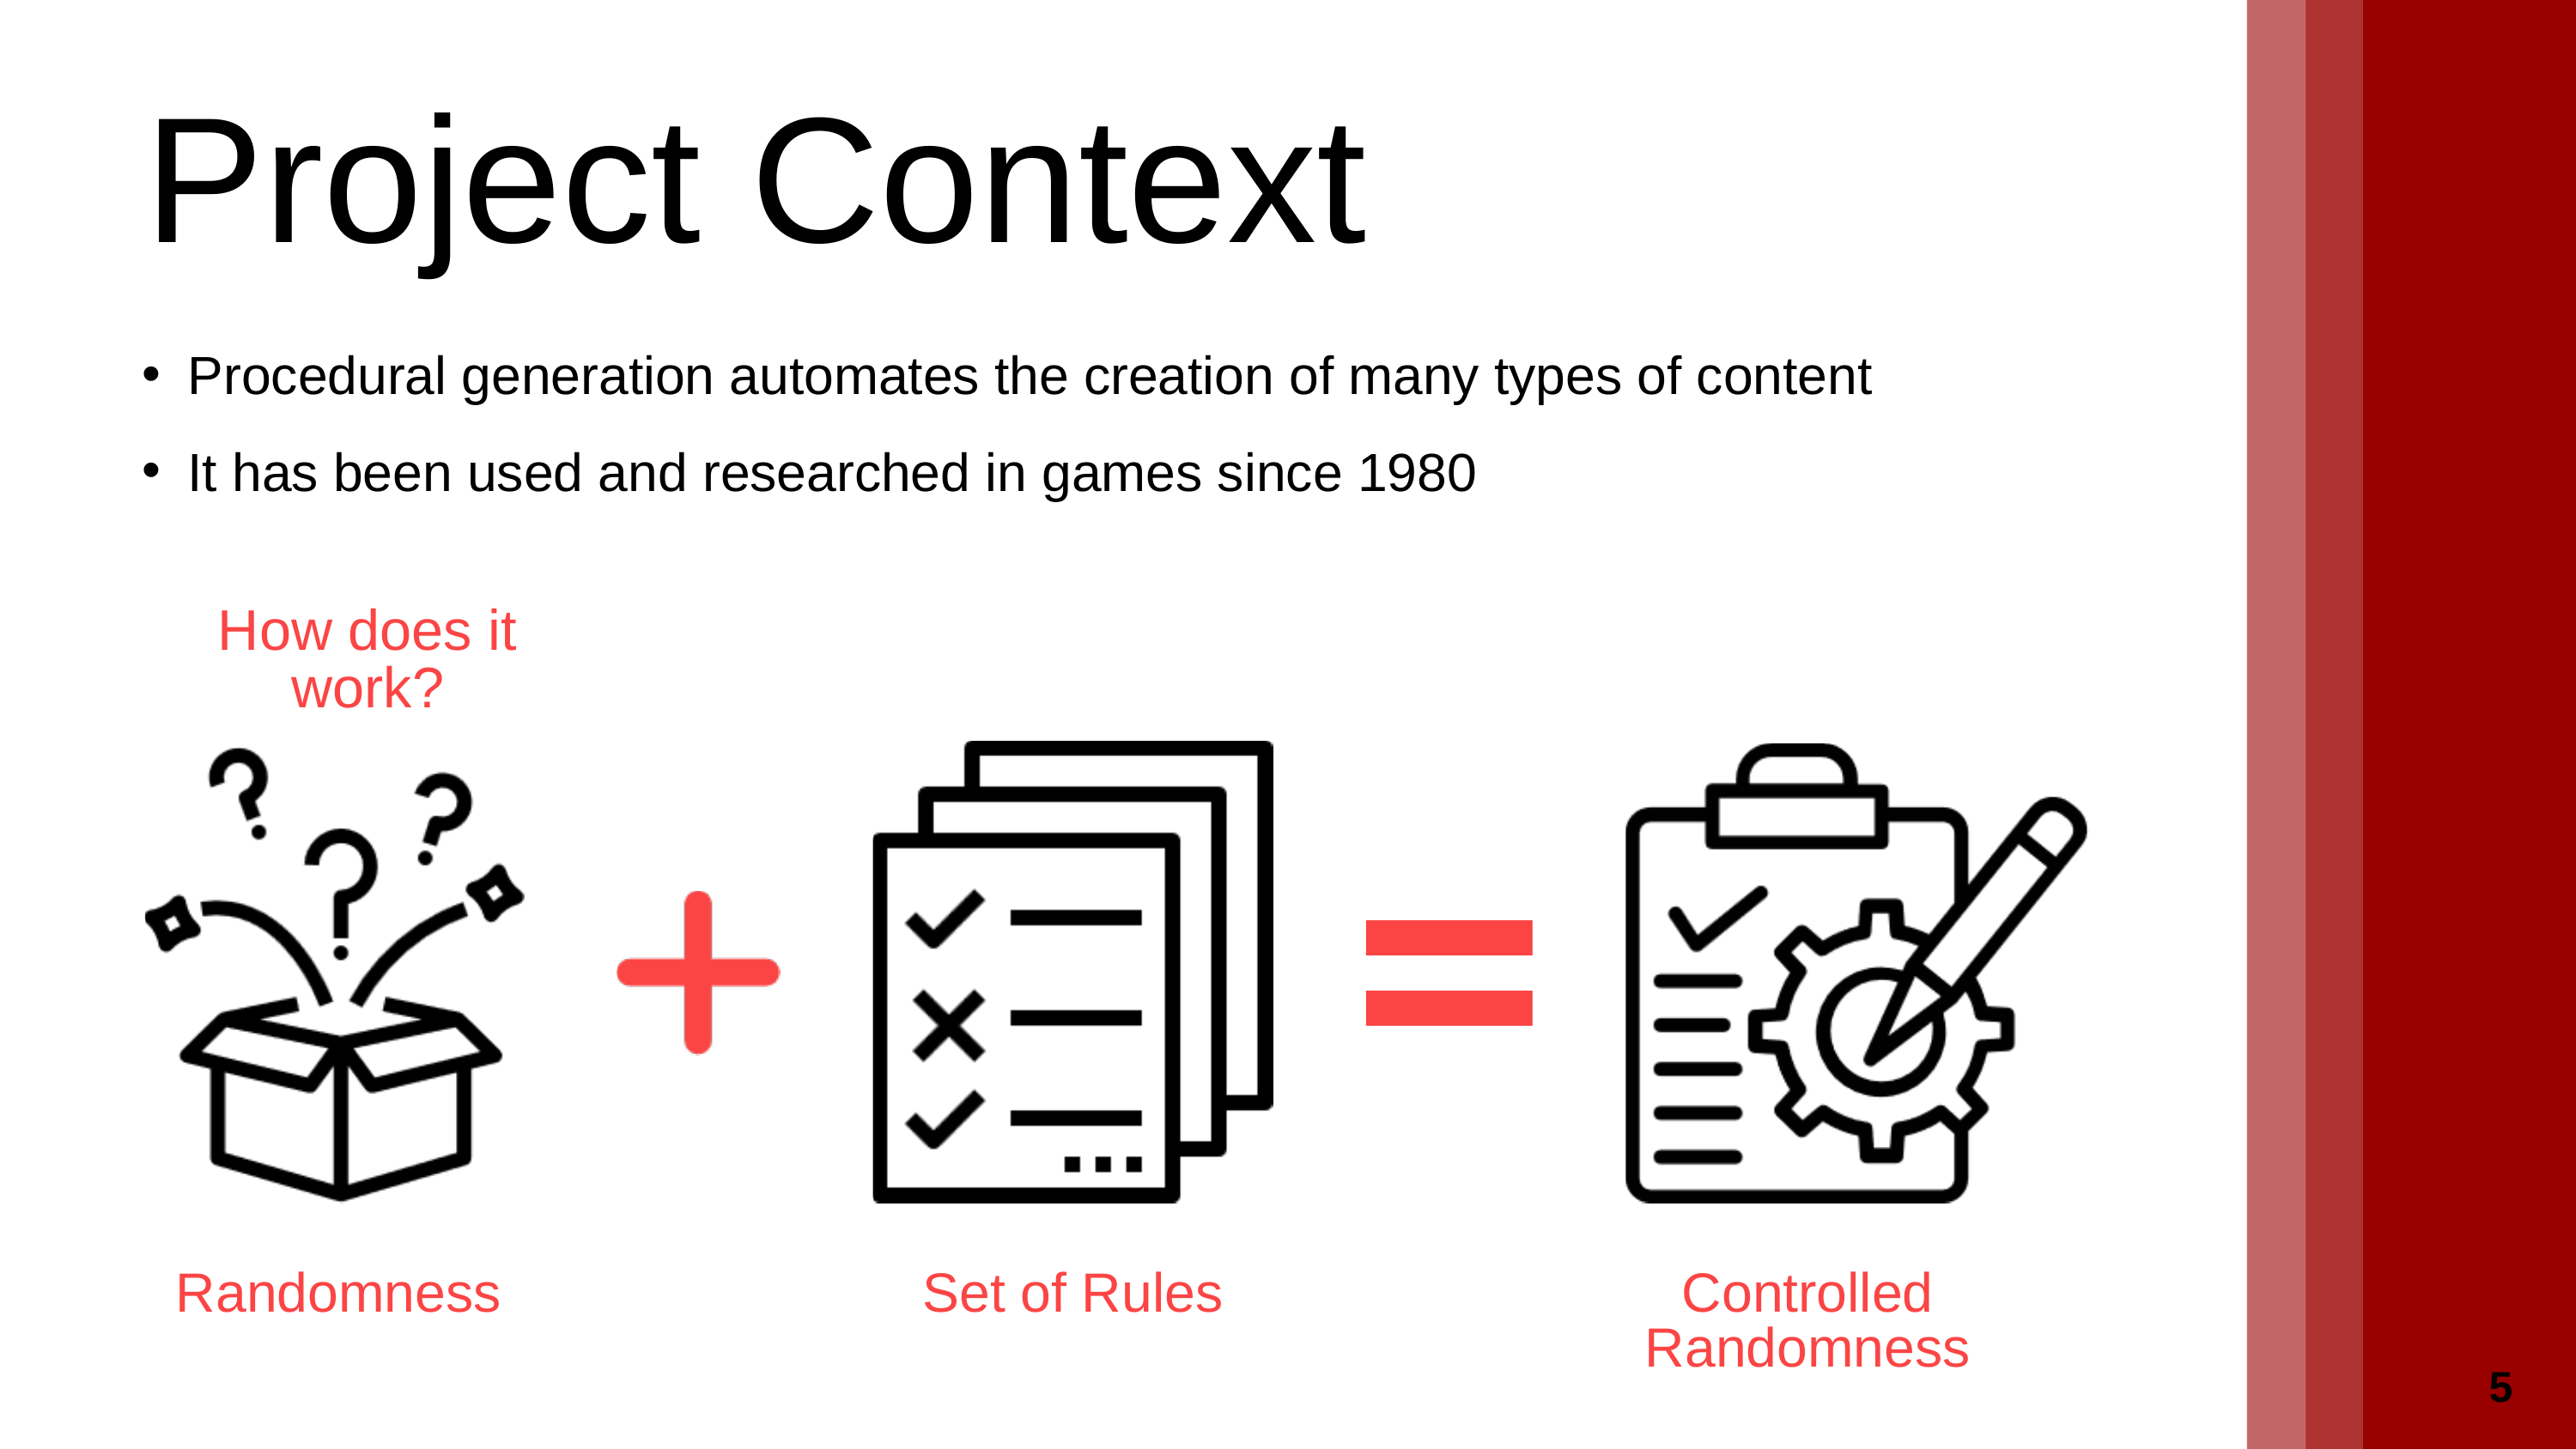

Project Context
Procedural generation automates the creation of many types of content
It has been used and researched in games since 1980
How does it work?

Randomness
Set of Rules
Controlled
Randomness
5